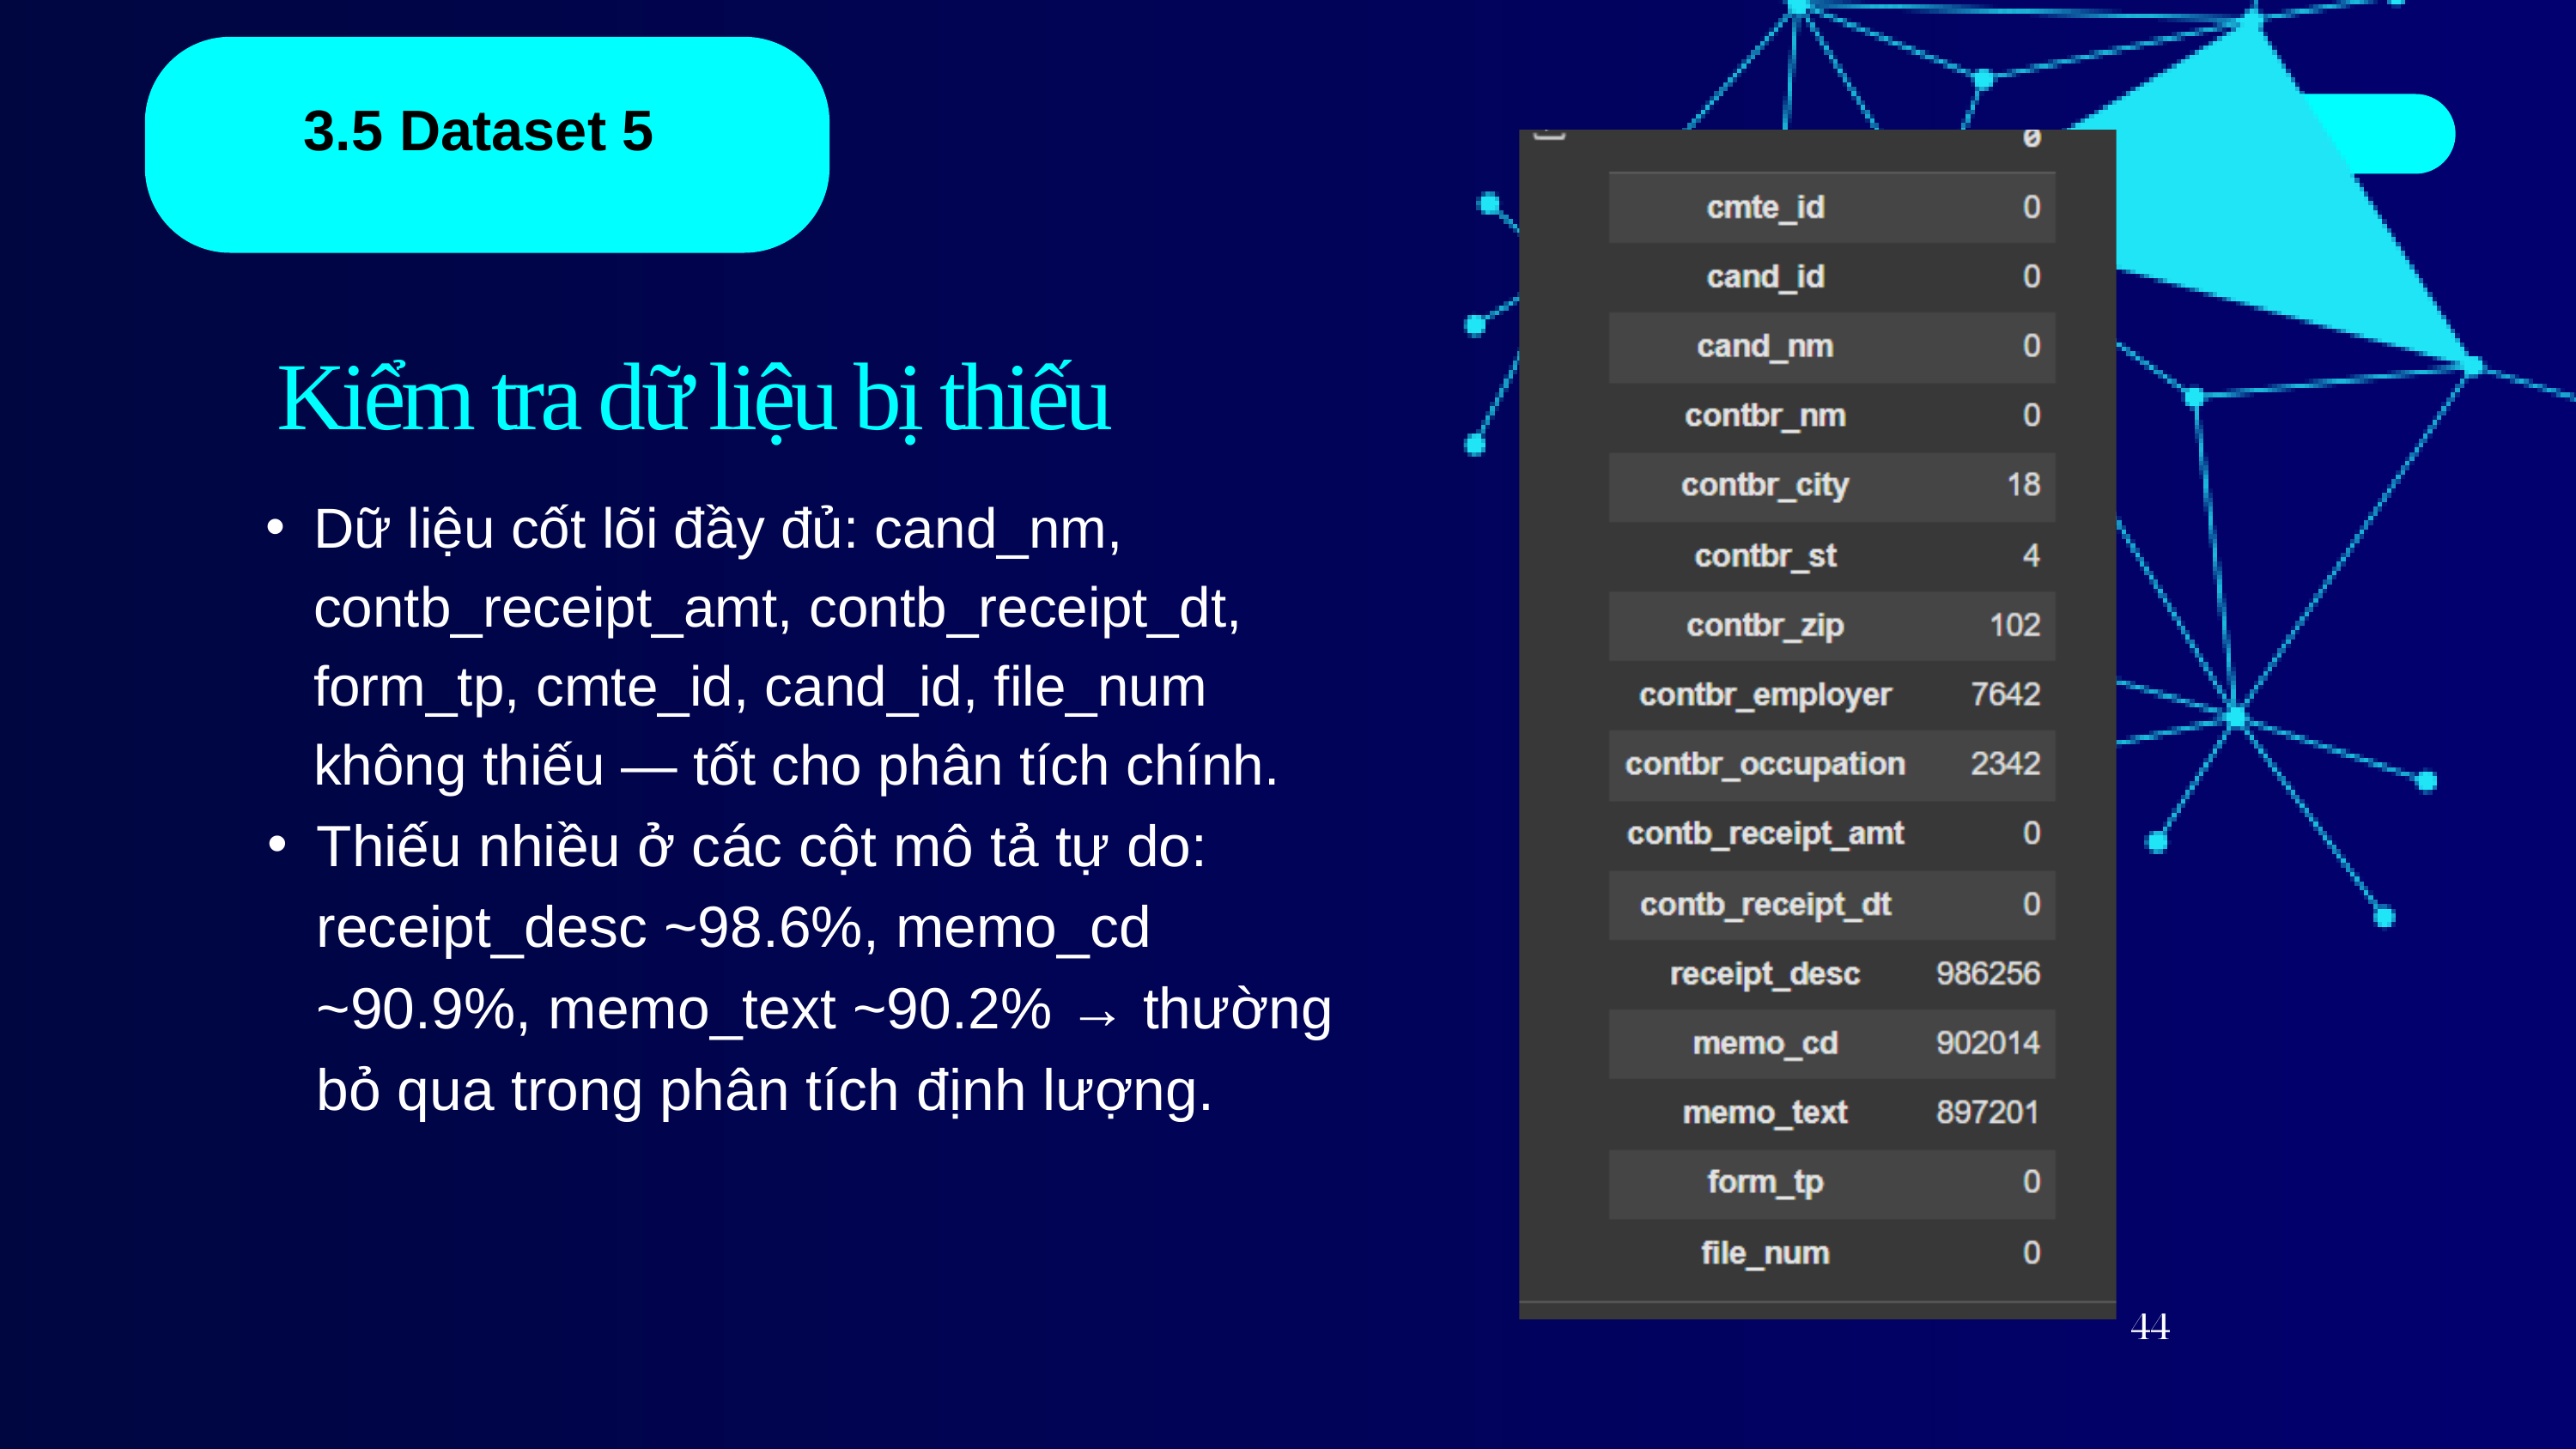

3.5 Dataset 5

Kiểm tra dữ liệu bị thiếu
Dữ liệu cốt lõi đầy đủ: cand_nm, contb_receipt_amt, contb_receipt_dt, form_tp, cmte_id, cand_id, file_num không thiếu — tốt cho phân tích chính.
Thiếu nhiều ở các cột mô tả tự do: receipt_desc ~98.6%, memo_cd ~90.9%, memo_text ~90.2% → thường bỏ qua trong phân tích định lượng.
44